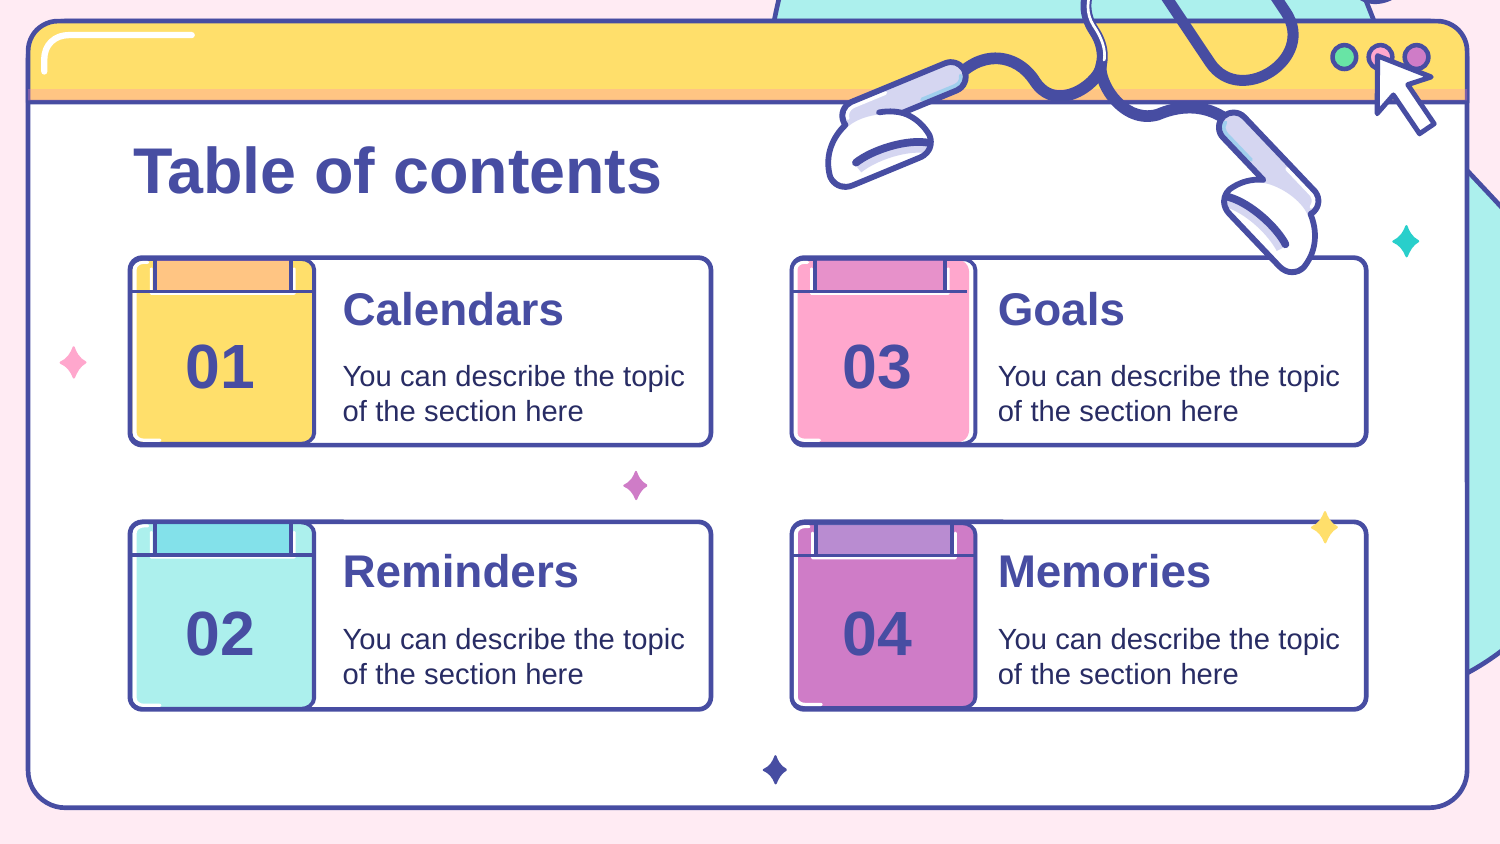

Table of contents

# Calendars
Goals
03
01
You can describe the topic of the section here
You can describe the topic of the section here

Reminders
Memories
04
02
You can describe the topic of the section here
You can describe the topic of the section here